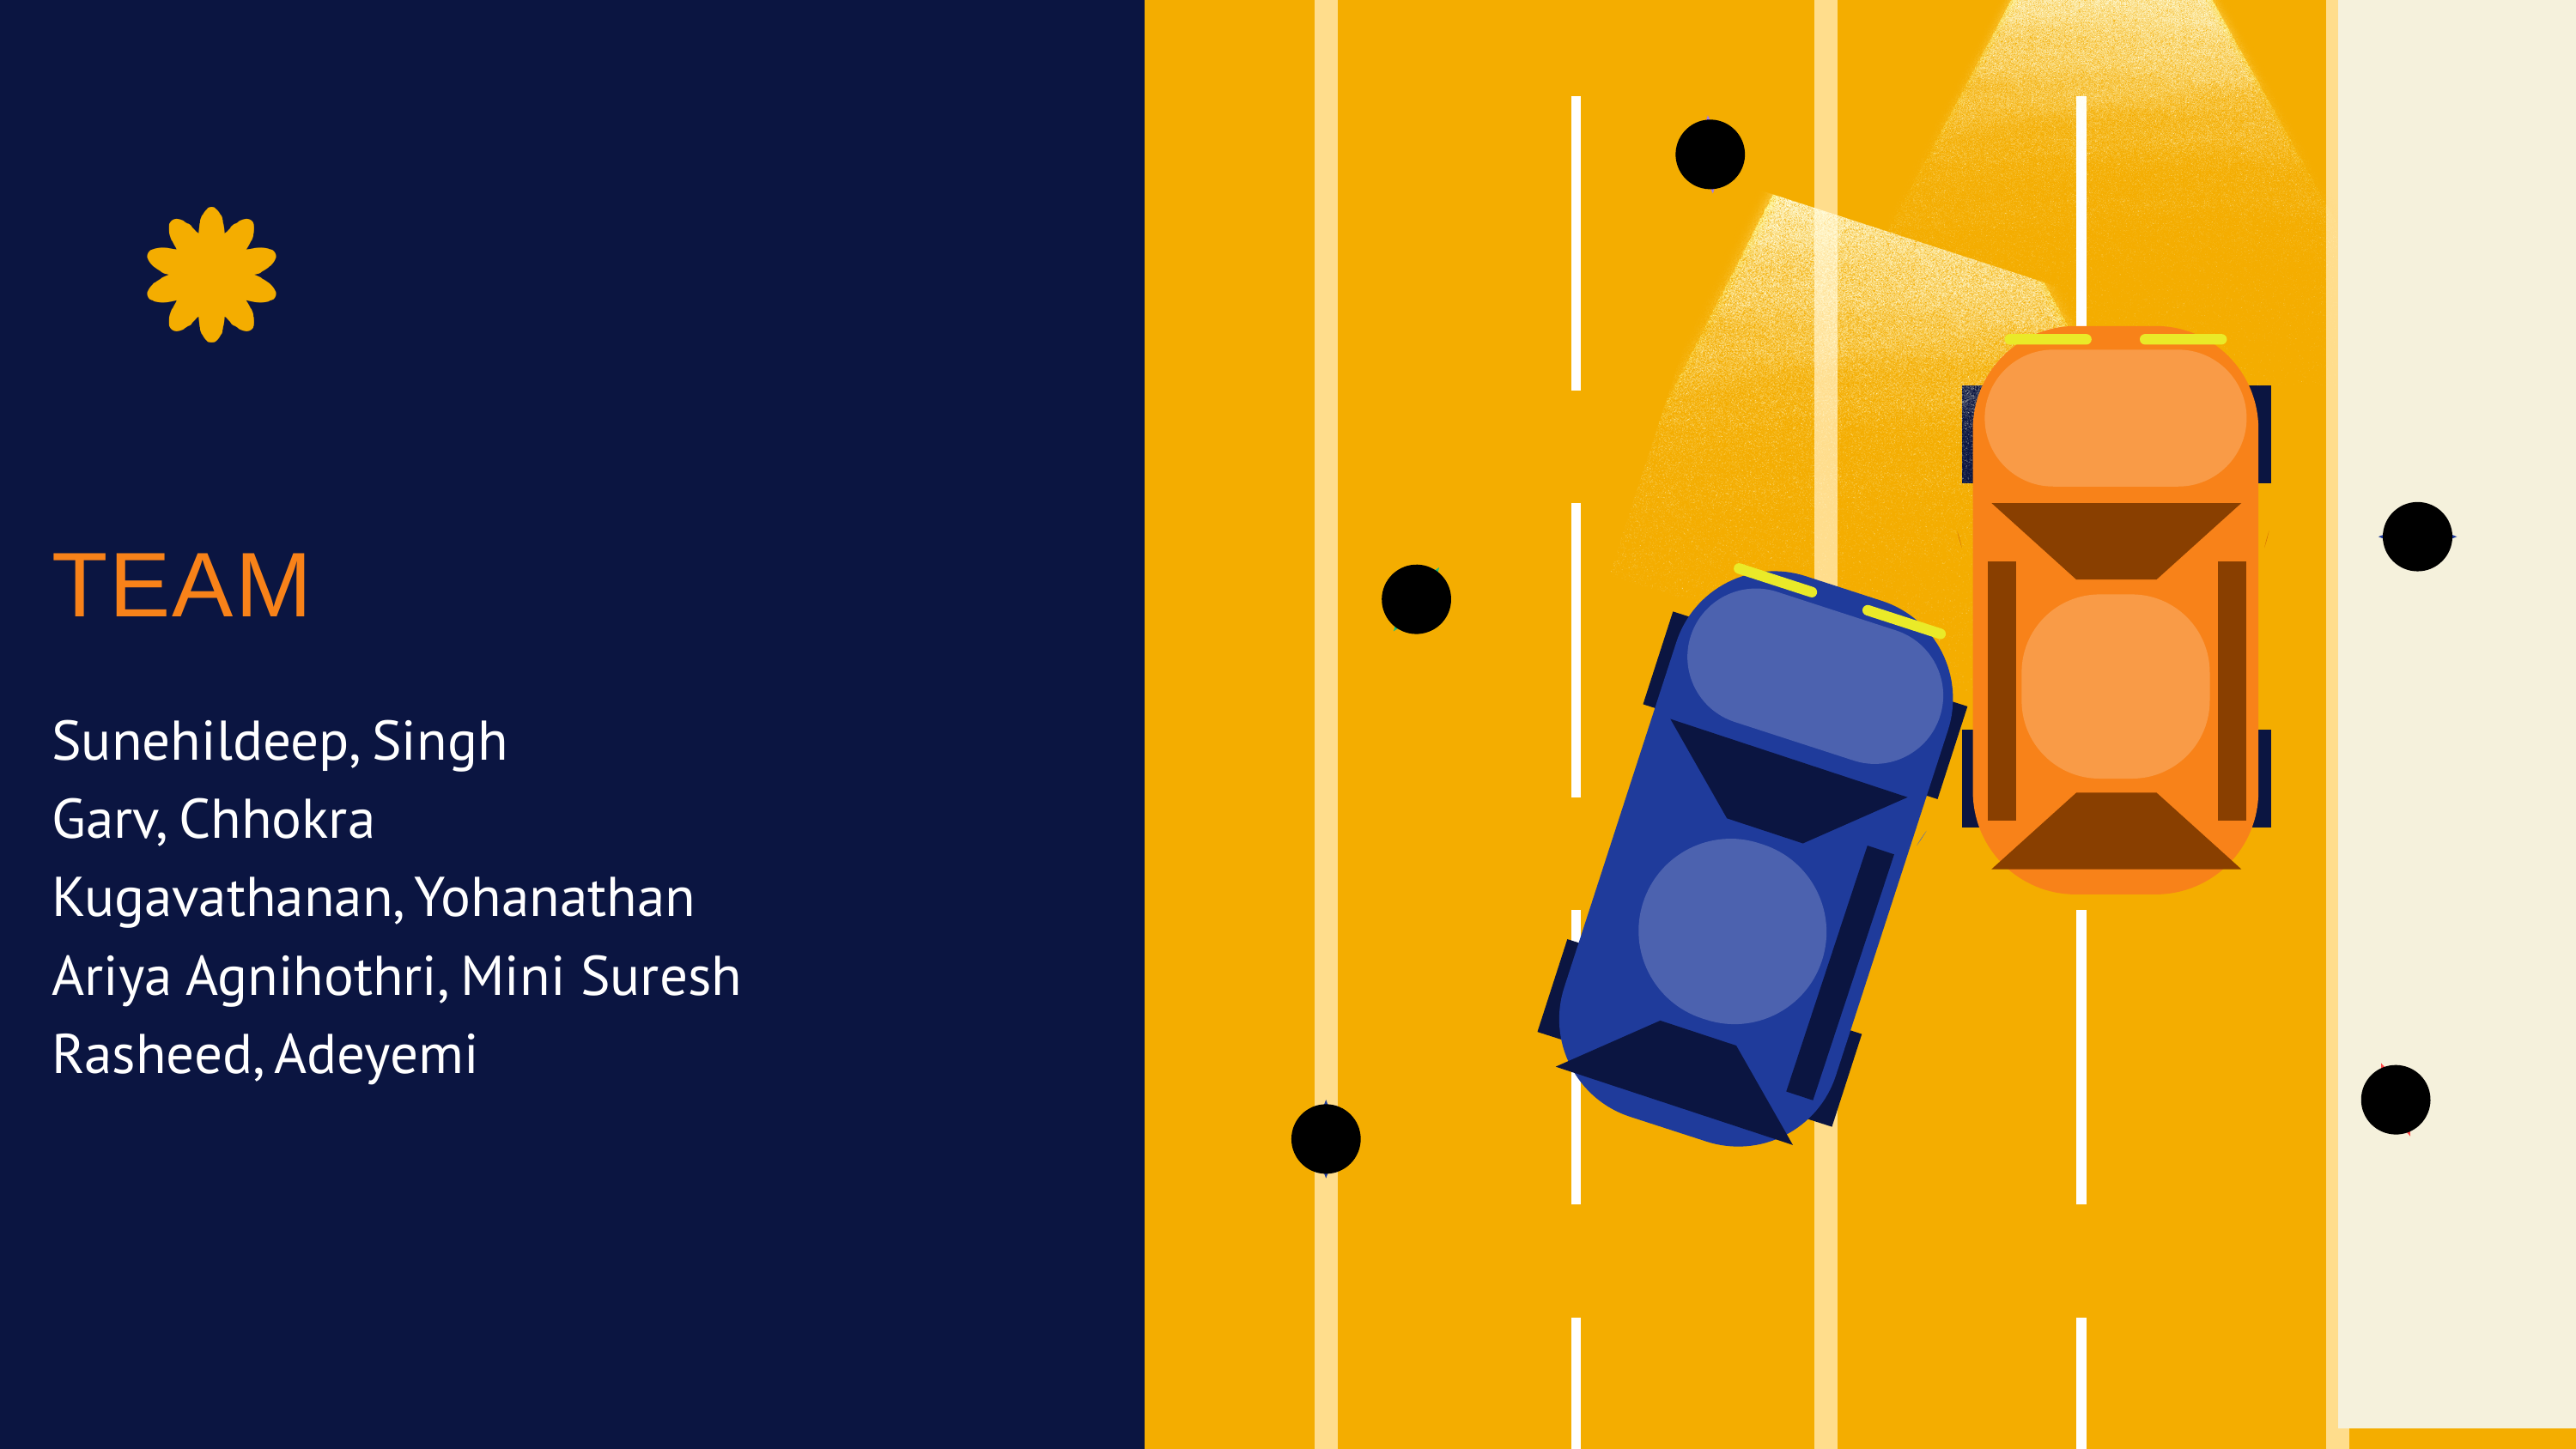

TEAM
Sunehildeep, Singh
Garv, Chhokra
Kugavathanan, Yohanathan
Ariya Agnihothri, Mini Suresh
Rasheed, Adeyemi